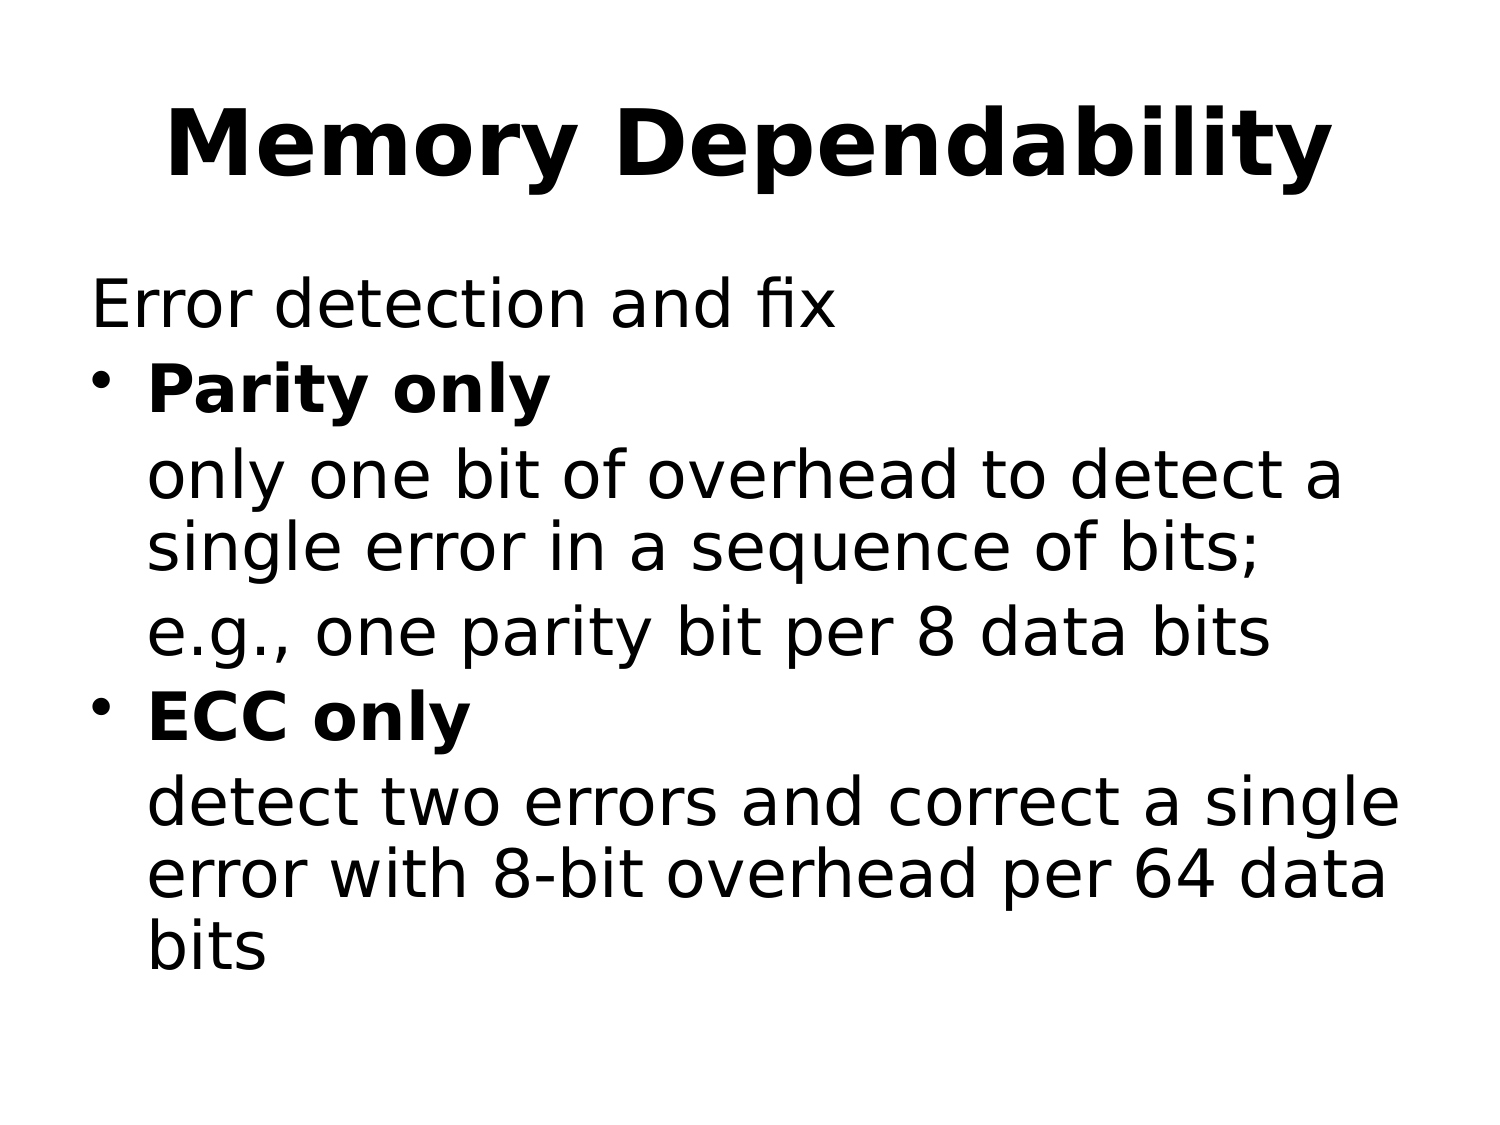

# Memory Dependability
Error detection and fix
Parity only
	only one bit of overhead to detect a single error in a sequence of bits;
	e.g., one parity bit per 8 data bits
ECC only
	detect two errors and correct a single error with 8-bit overhead per 64 data bits